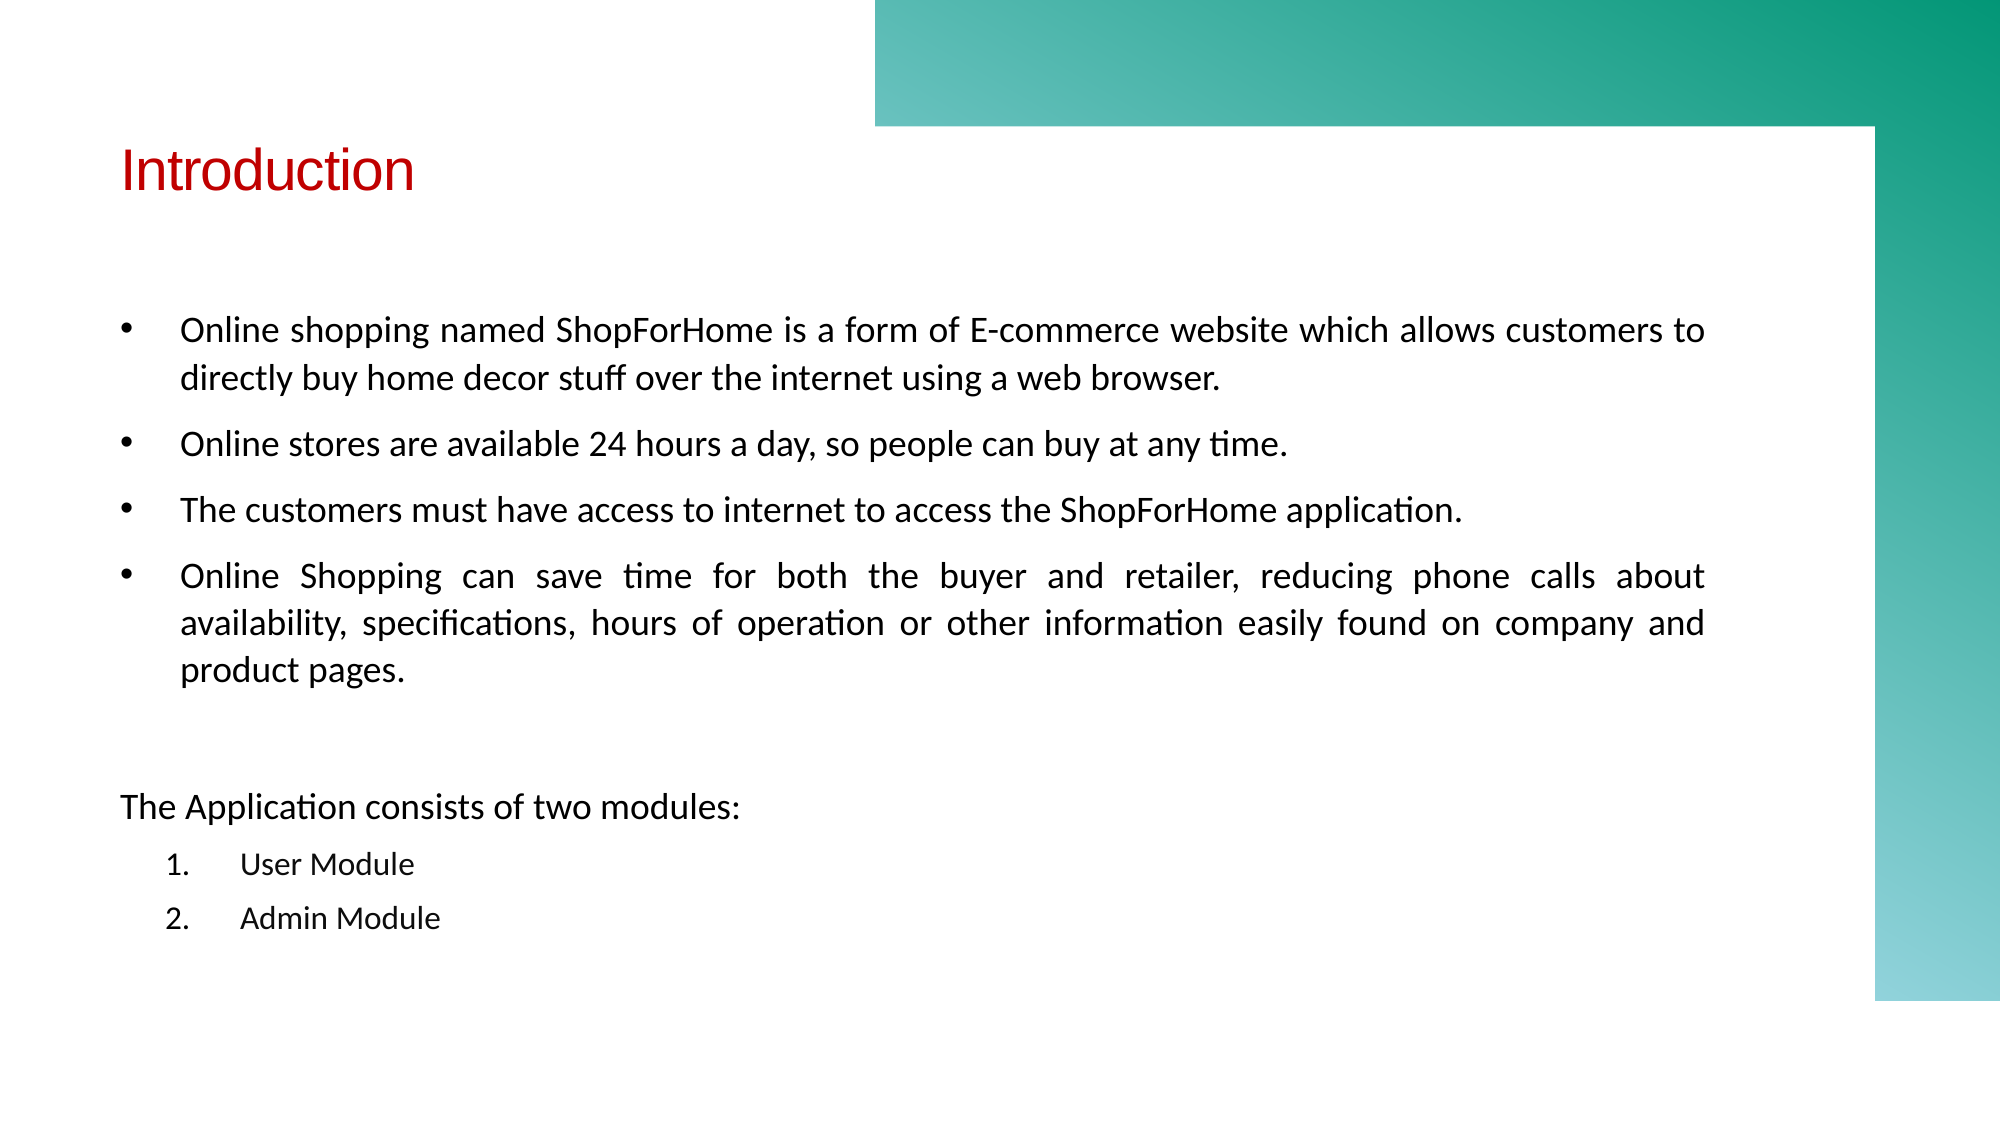

# Introduction

Online shopping named ShopForHome is a form of E-commerce website which allows customers to directly buy home decor stuff over the internet using a web browser.
Online stores are available 24 hours a day, so people can buy at any time.
The customers must have access to internet to access the ShopForHome application.
Online Shopping can save time for both the buyer and retailer, reducing phone calls about availability, specifications, hours of operation or other information easily found on company and product pages.

The Application consists of two modules:
User Module
Admin Module